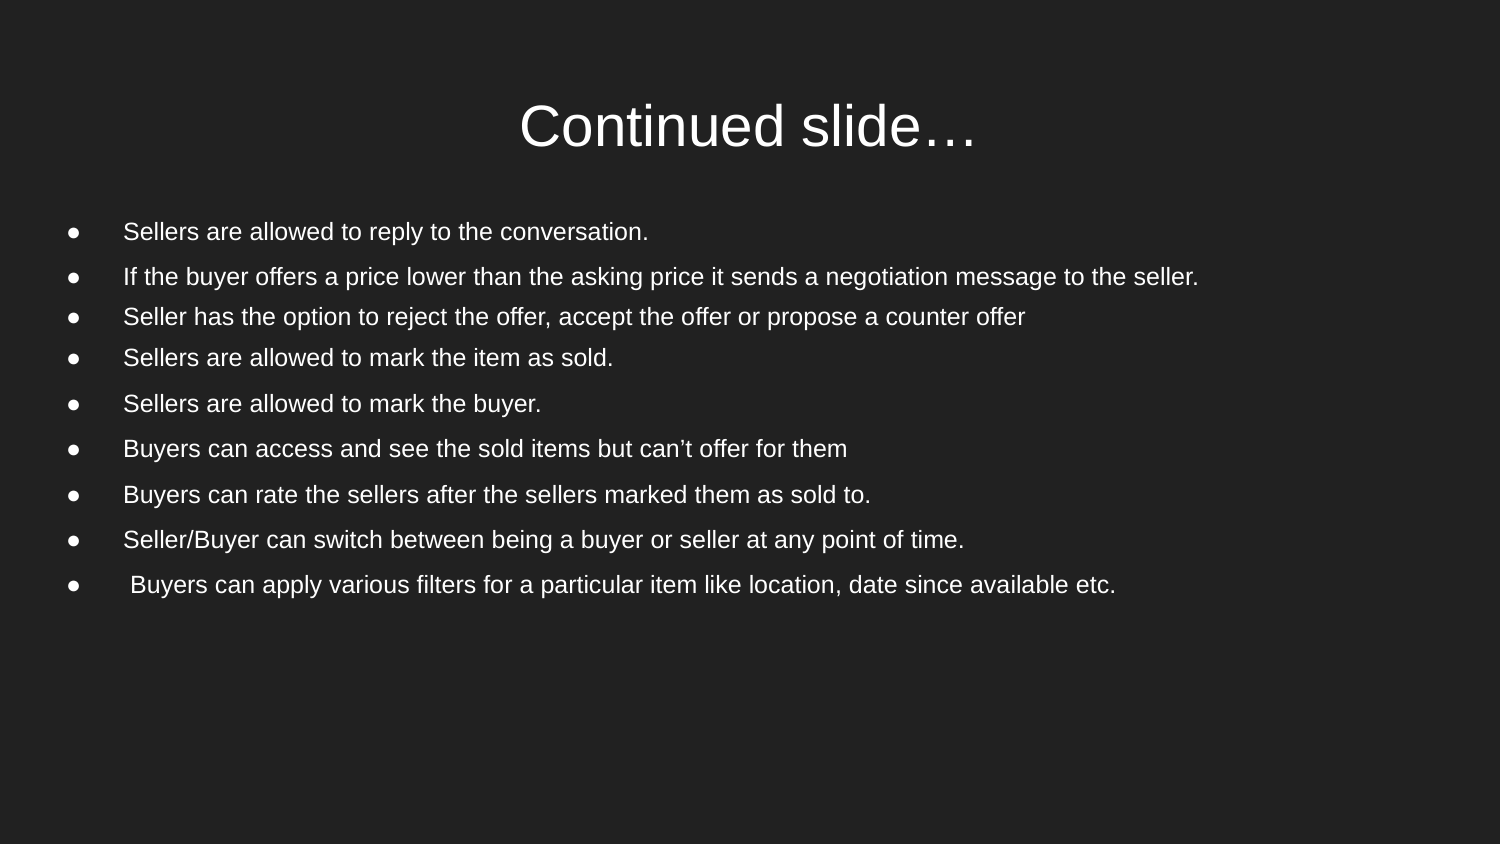

# Continued slide…
●      Sellers are allowed to reply to the conversation.
●      If the buyer offers a price lower than the asking price it sends a negotiation message to the seller.
●      Seller has the option to reject the offer, accept the offer or propose a counter offer
●      Sellers are allowed to mark the item as sold.
●      Sellers are allowed to mark the buyer.
●      Buyers can access and see the sold items but can’t offer for them
●      Buyers can rate the sellers after the sellers marked them as sold to.
●      Seller/Buyer can switch between being a buyer or seller at any point of time.
●       Buyers can apply various filters for a particular item like location, date since available etc.